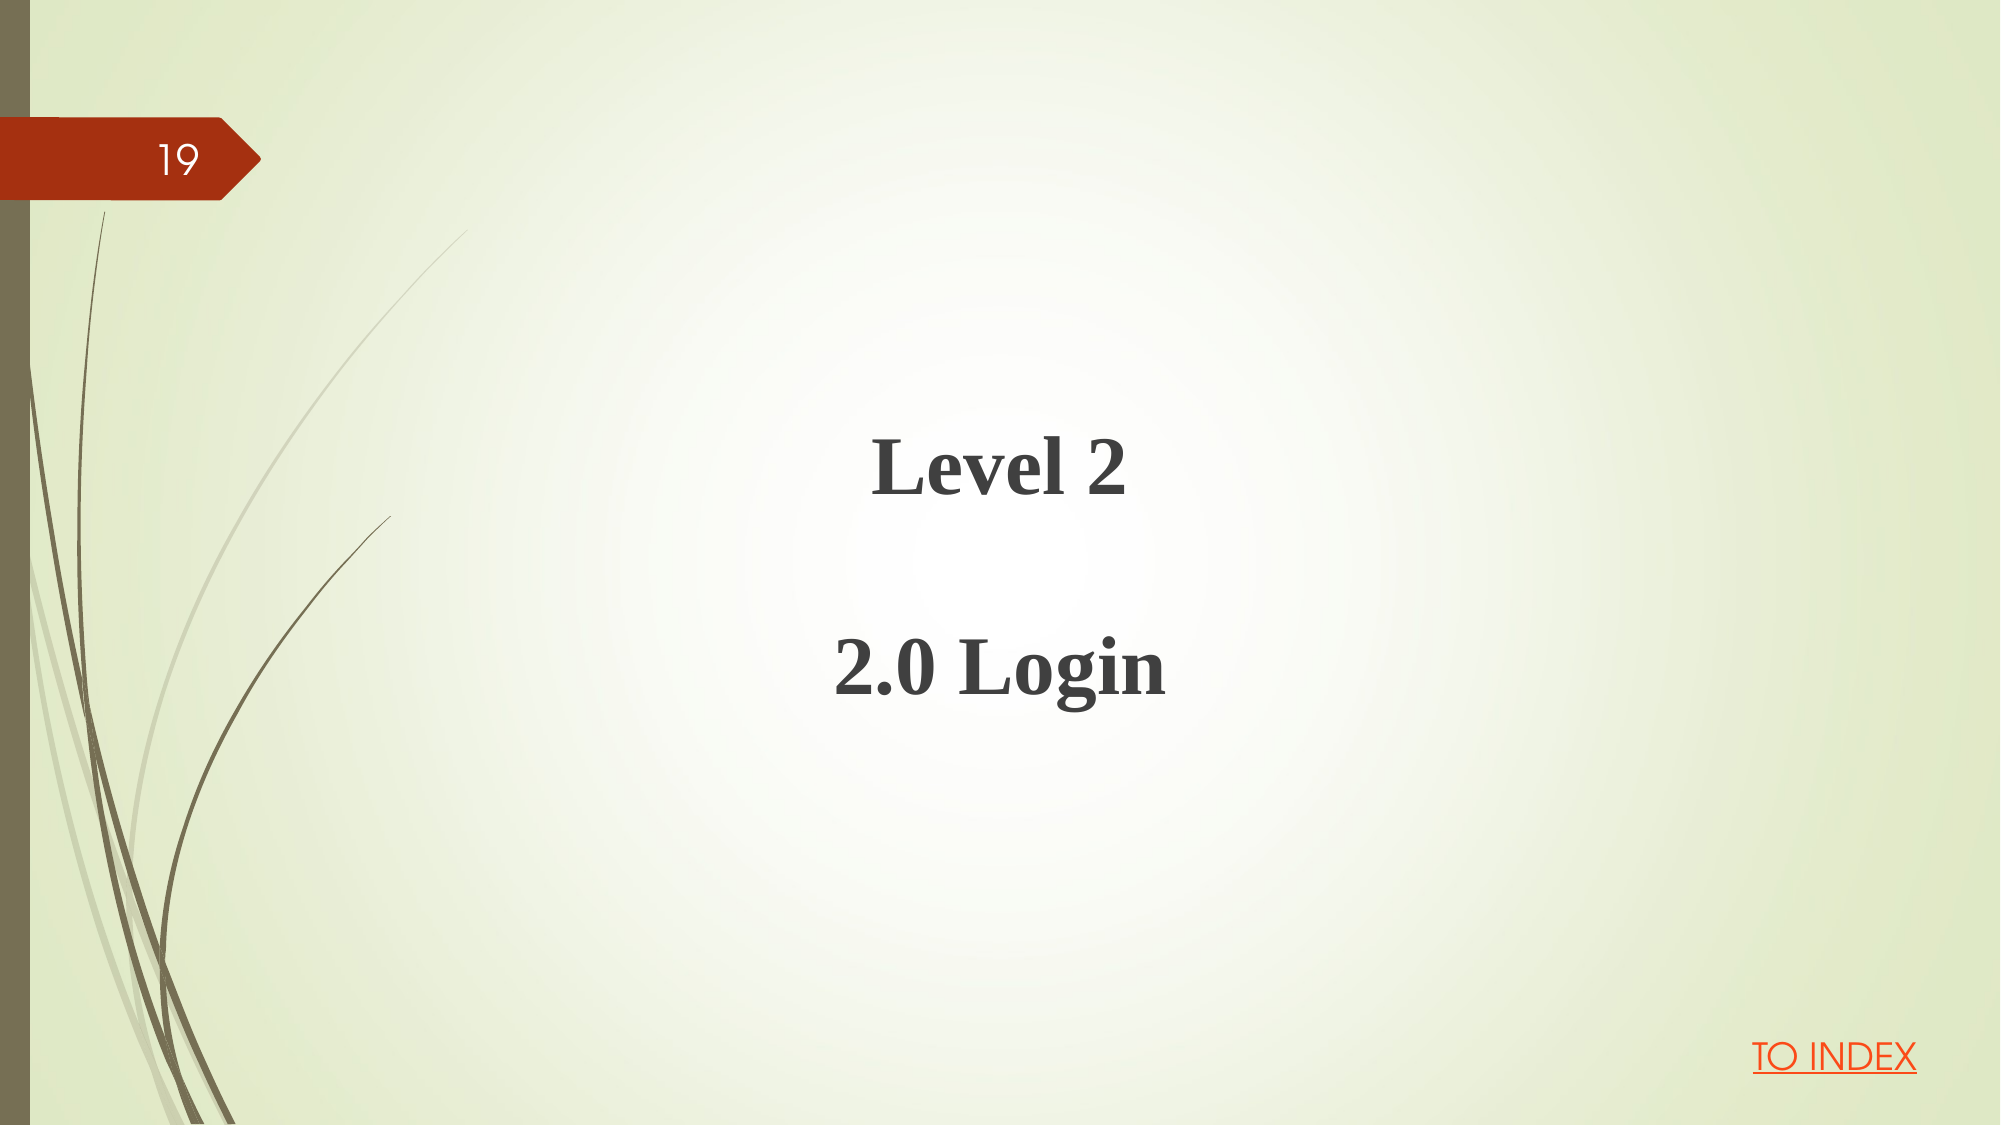

19
Level 2

2.0 Login
TO INDEX